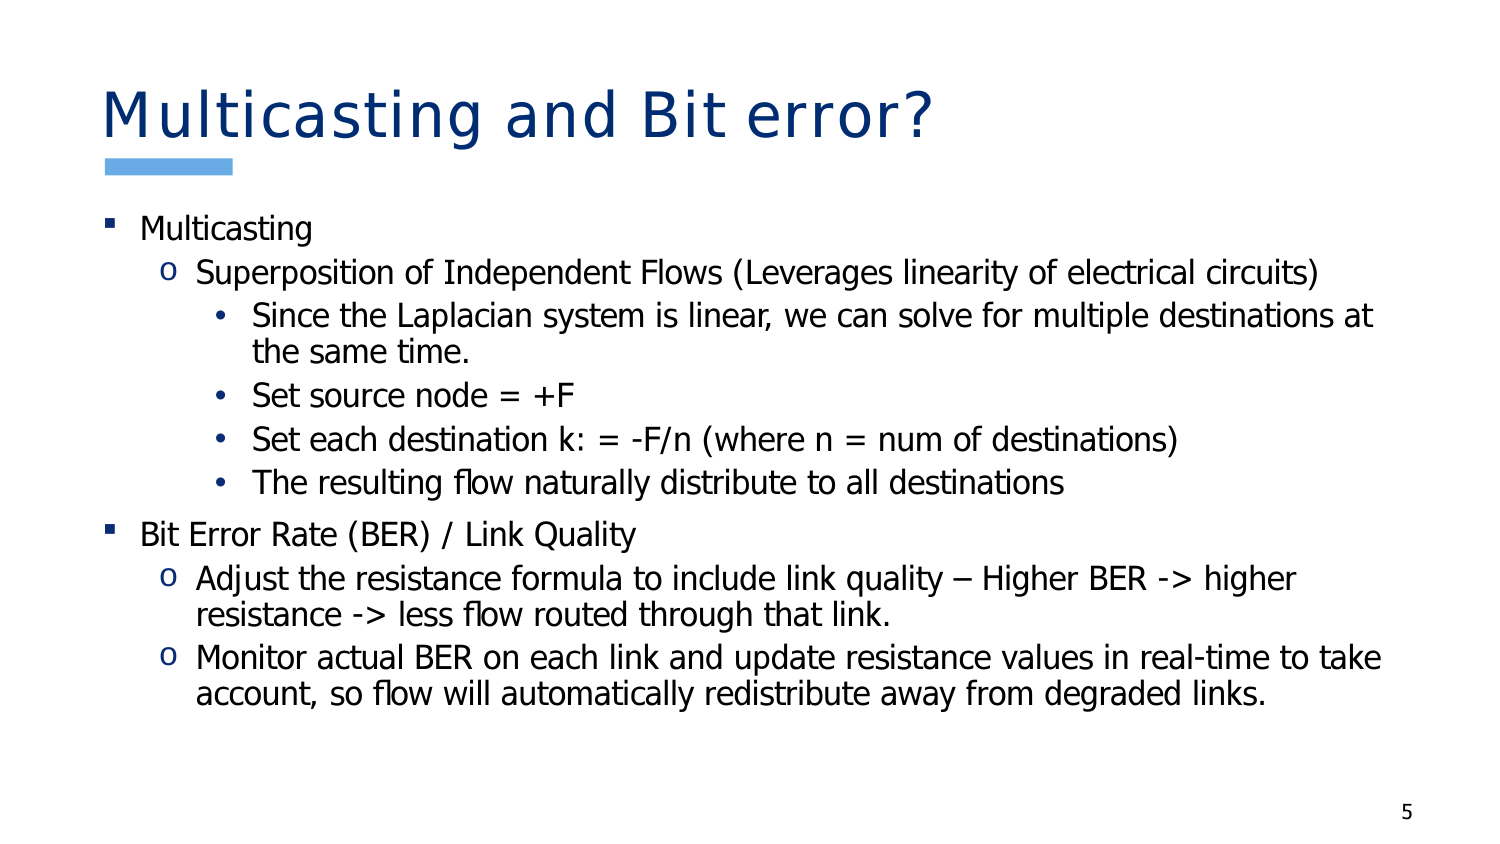

# Multicasting and Bit error?
Multicasting
Superposition of Independent Flows (Leverages linearity of electrical circuits)
Since the Laplacian system is linear, we can solve for multiple destinations at the same time.
Set source node = +F
Set each destination k: = -F/n (where n = num of destinations)
The resulting flow naturally distribute to all destinations
Bit Error Rate (BER) / Link Quality
Adjust the resistance formula to include link quality – Higher BER -> higher resistance -> less flow routed through that link.
Monitor actual BER on each link and update resistance values in real-time to take account, so flow will automatically redistribute away from degraded links.